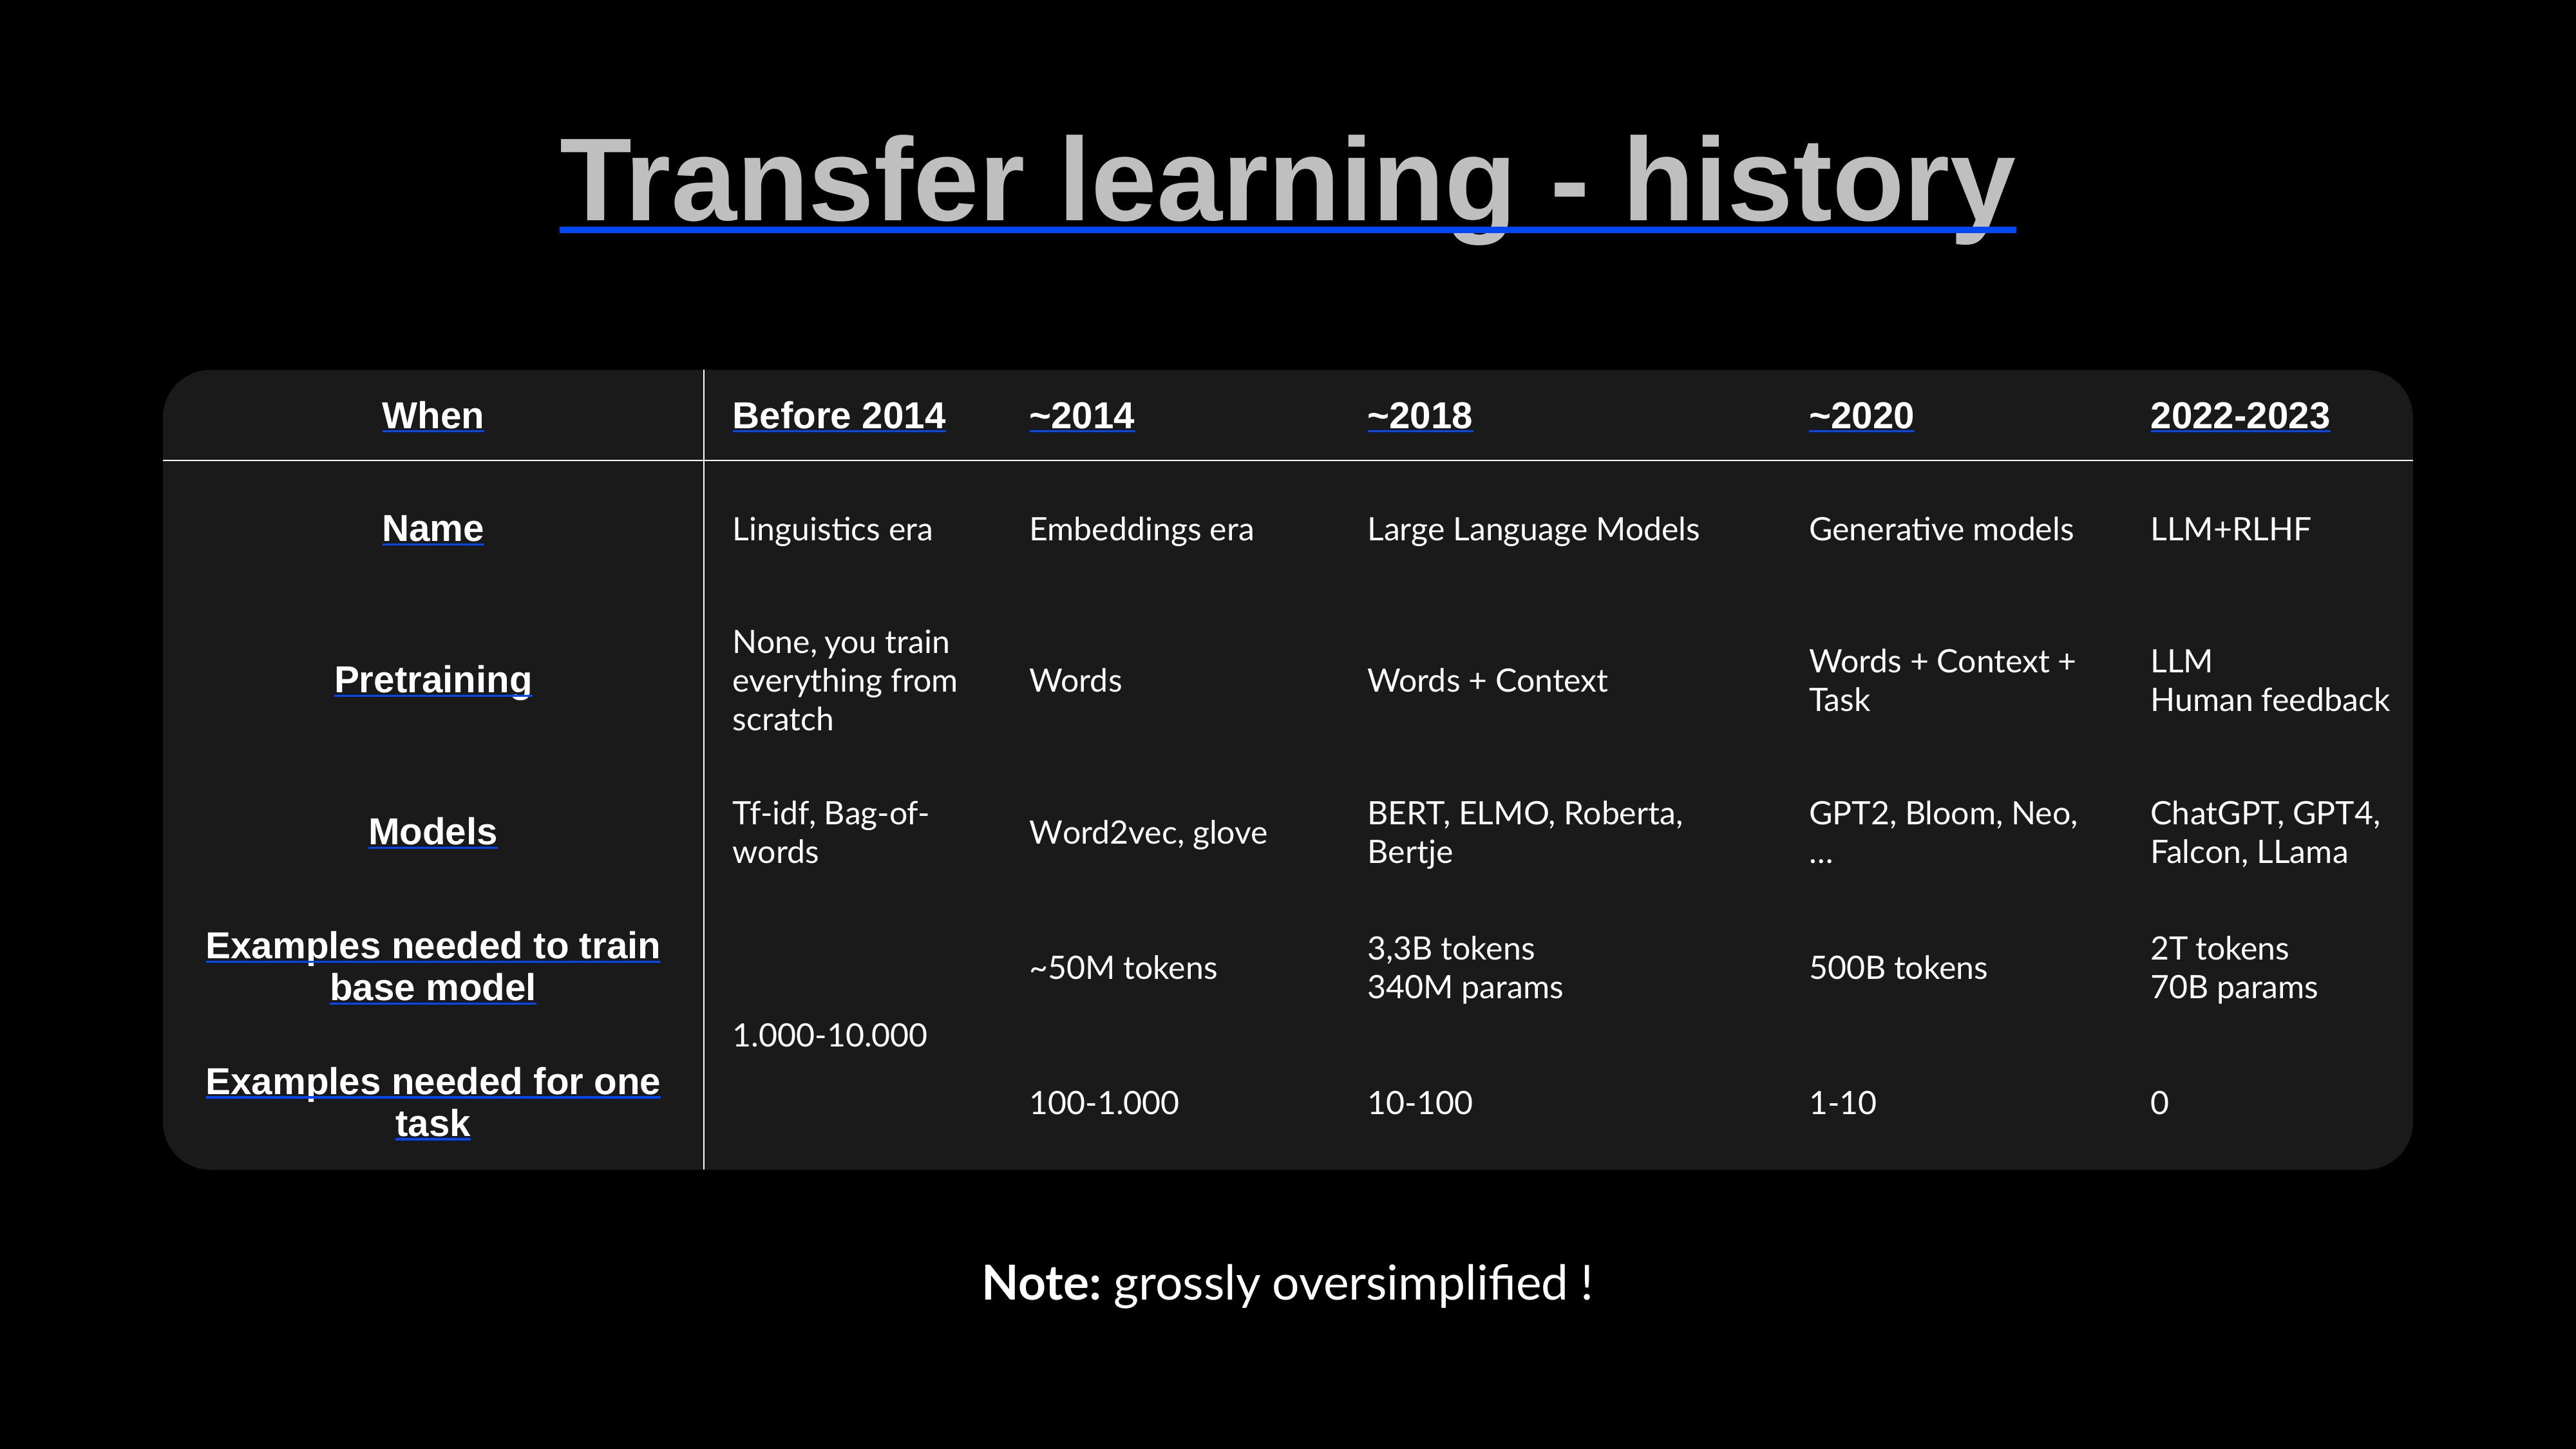

# Transfer learning - history

| When | Before 2014 | ~2014 | ~2018 | ~2020 | 2022-2023 |
| --- | --- | --- | --- | --- | --- |
| Name | Linguistics era | Embeddings era | Large Language Models | Generative models | LLM+RLHF |
| Pretraining | None, you train everything from scratch | Words | Words + Context | Words + Context + Task | LLM Human feedback |
| Models | Tf-idf, Bag-of-words | Word2vec, glove | BERT, ELMO, Roberta, Bertje | GPT2, Bloom, Neo, … | ChatGPT, GPT4, Falcon, LLama |
| Examples needed to train base model | 1.000-10.000 | ~50M tokens | 3,3B tokens 340M params | 500B tokens | 2T tokens 70B params |
| Examples needed for one task | 1.000-10.000 | 100-1.000 | 10-100 | 1-10 | 0 |
Note: grossly oversimplified !